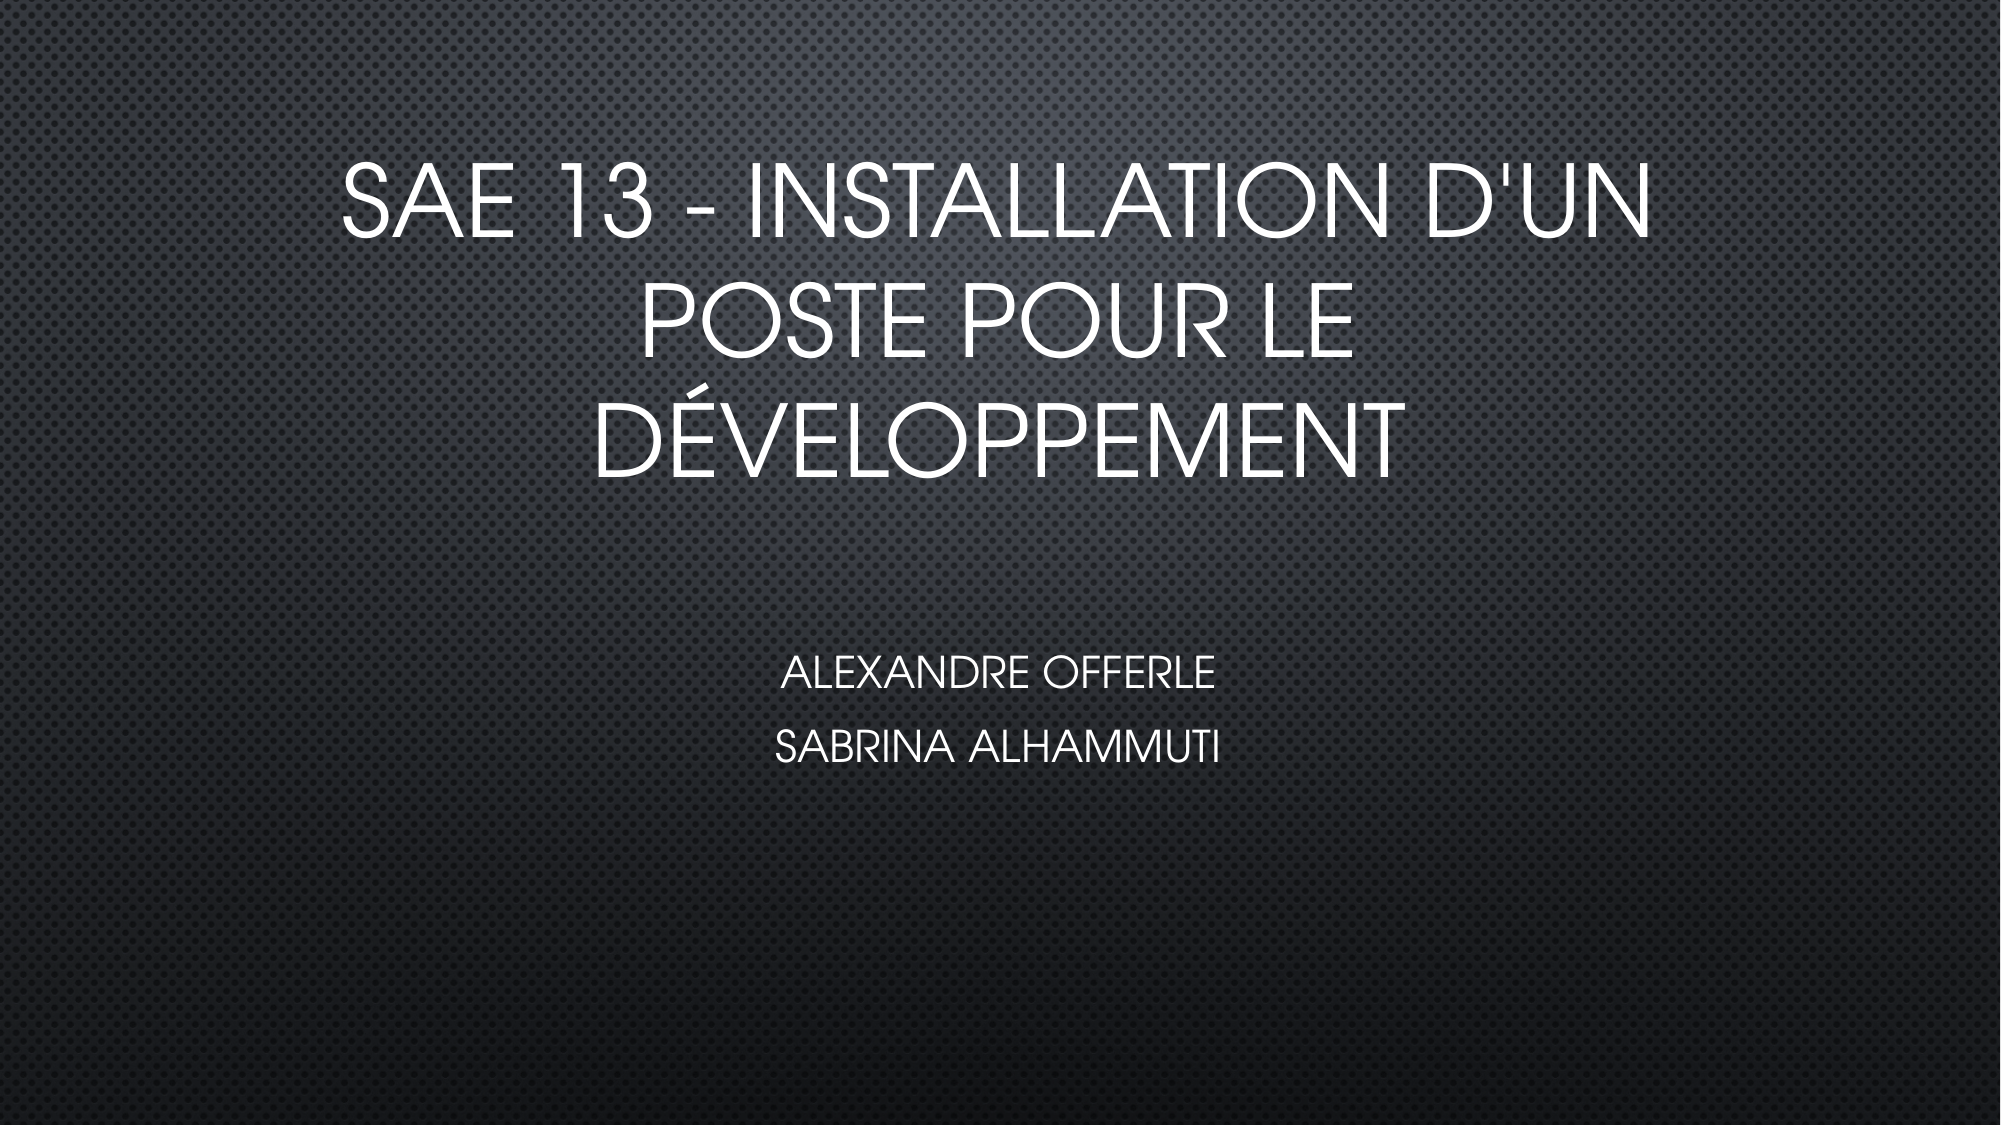

# SAE 13 - Installation d'un poste pour le développement
ALEXANDRE OFFERLE
SABRINA ALHAMMUTI